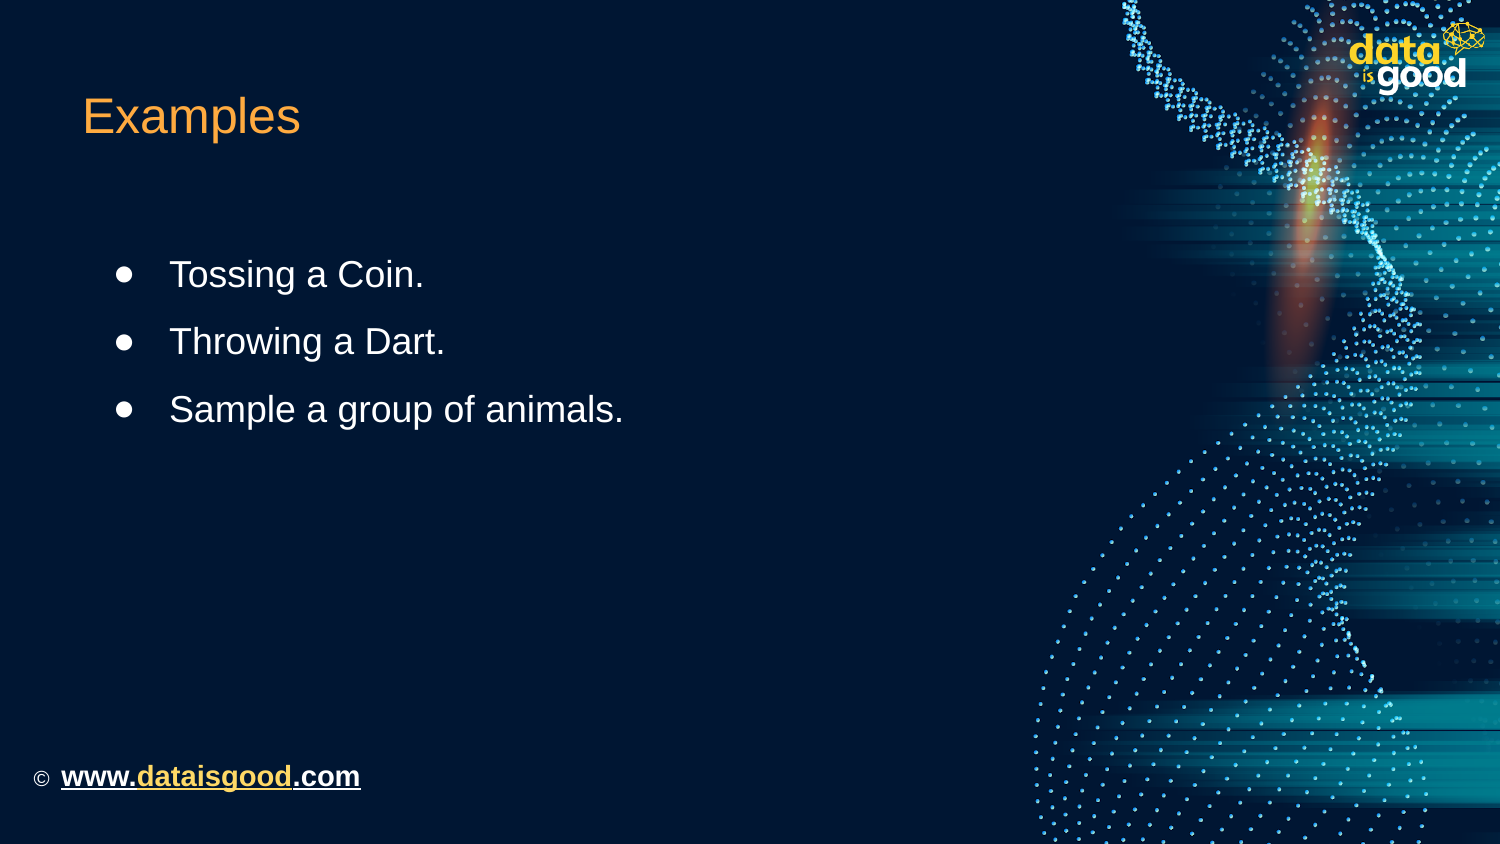

# Examples
Tossing a Coin.
Throwing a Dart.
Sample a group of animals.